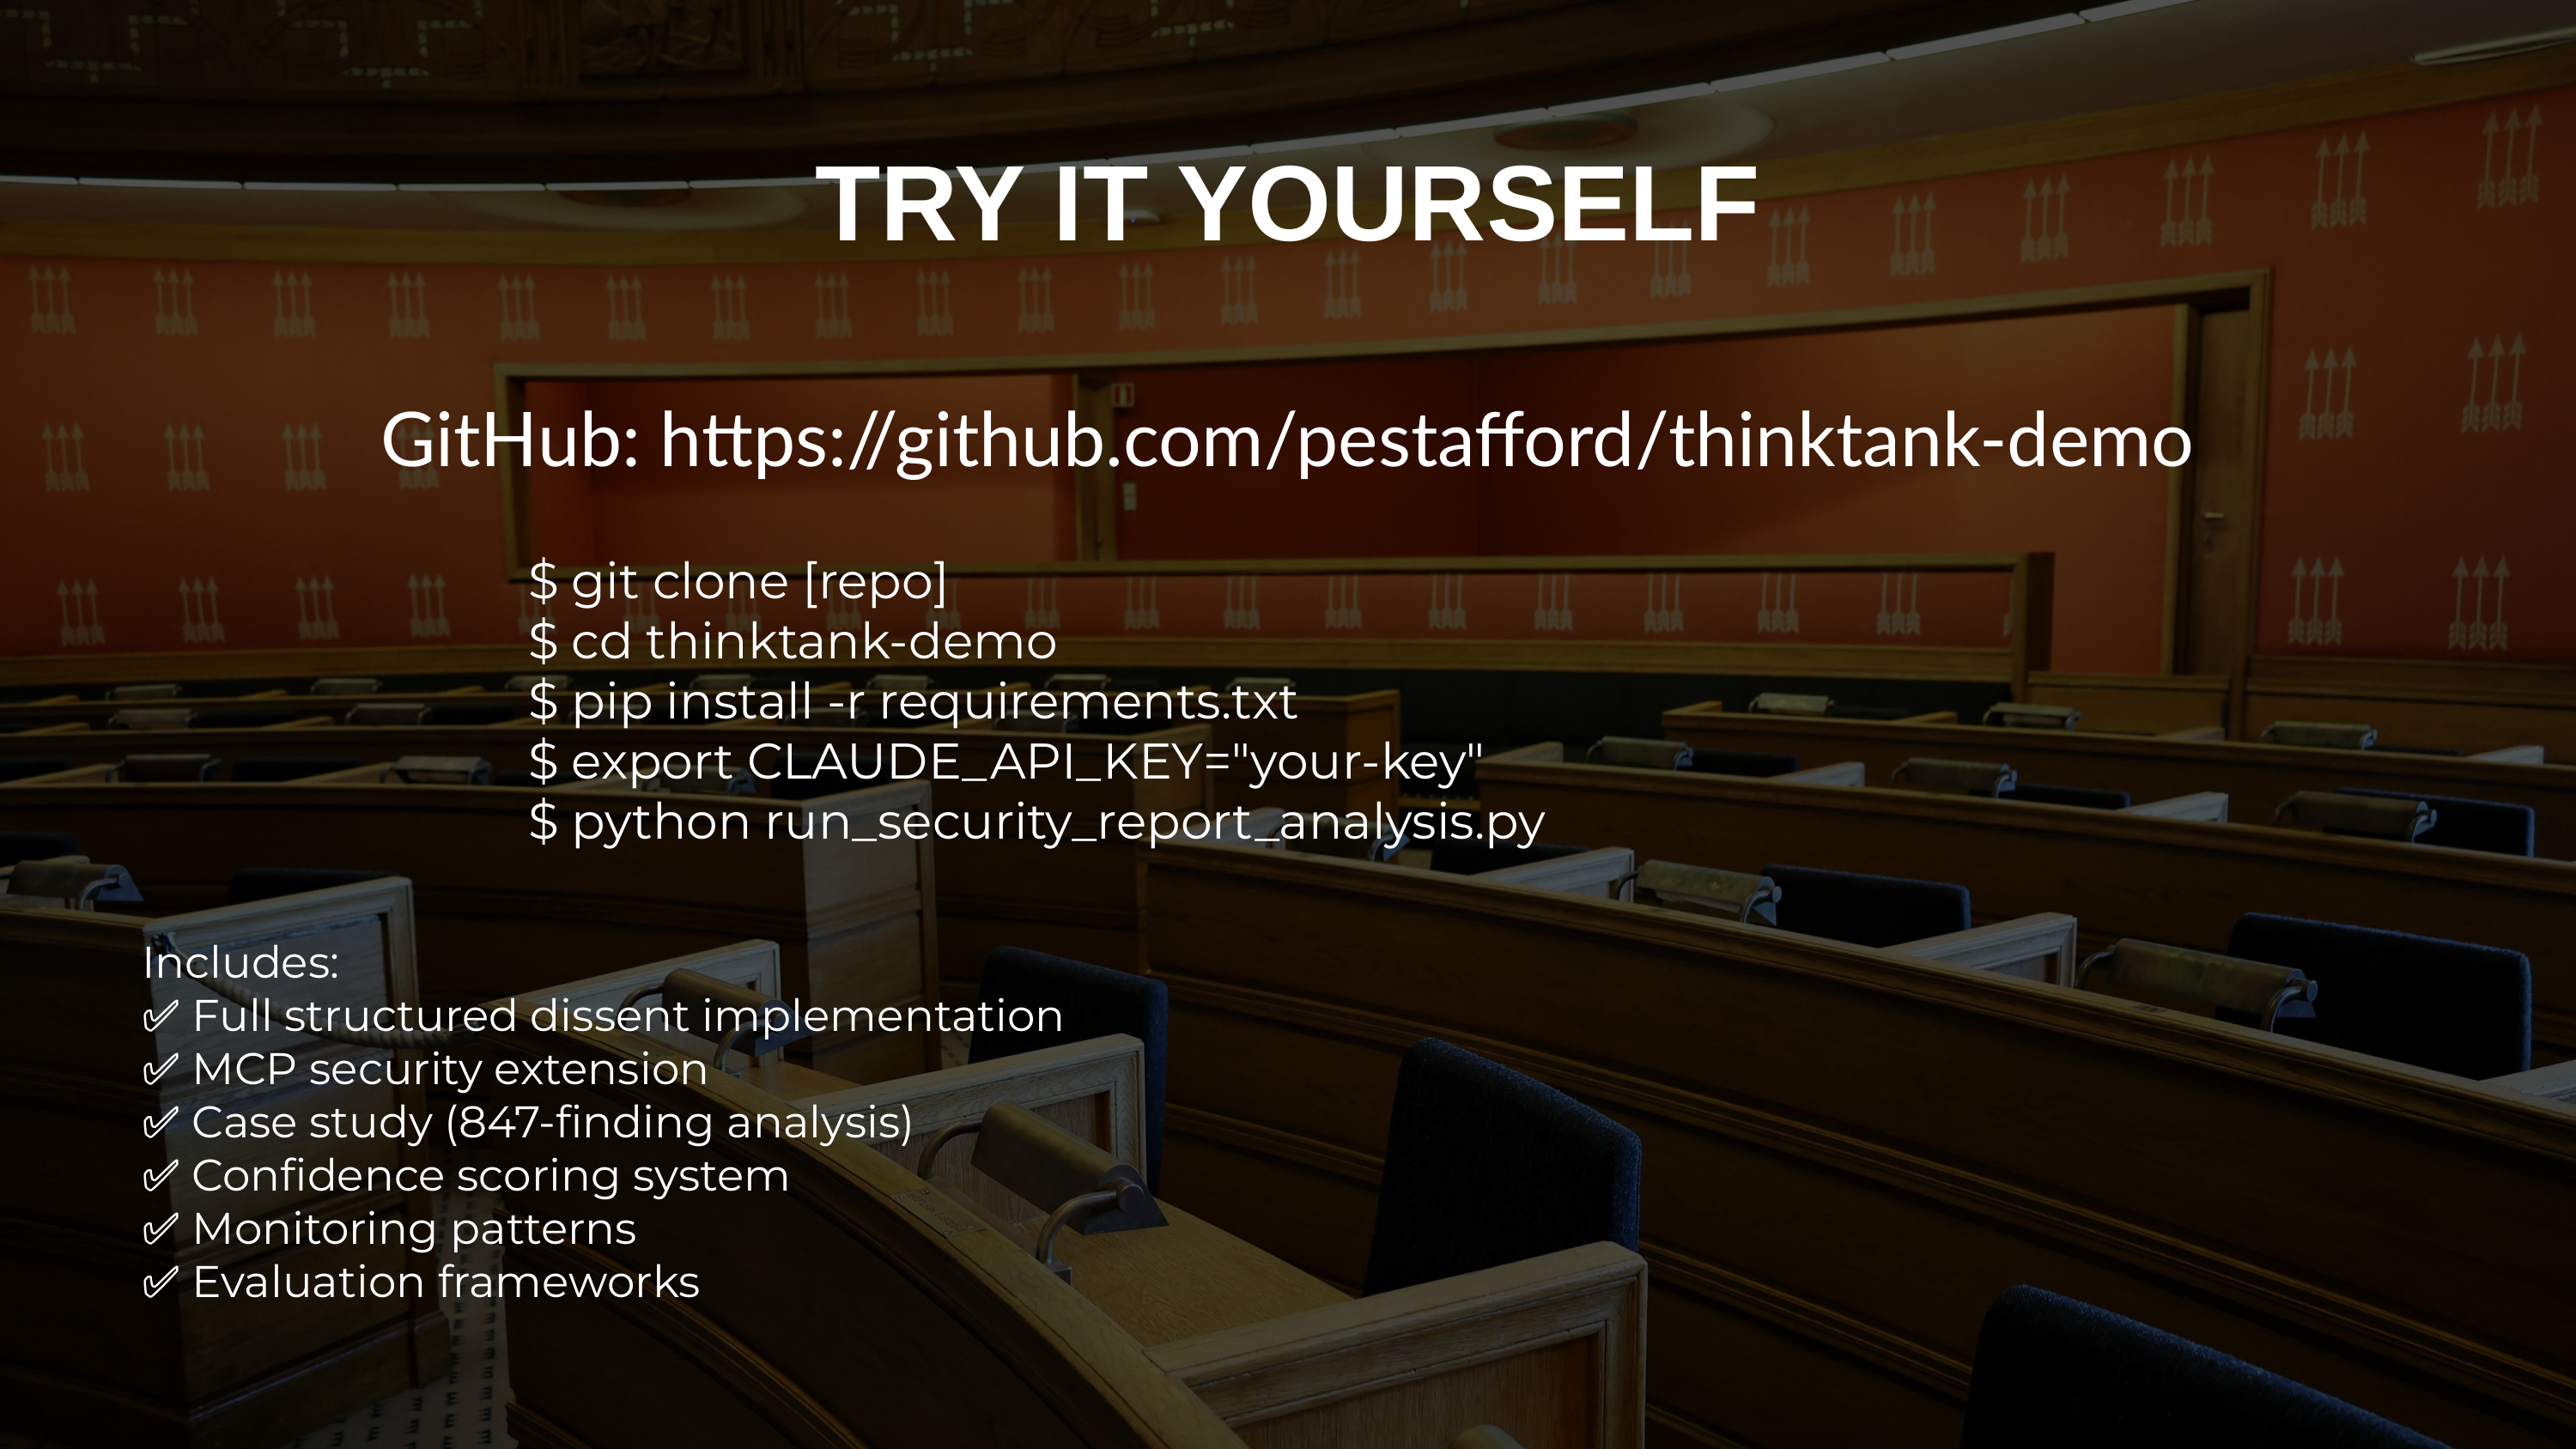

TRY IT YOURSELF
GitHub: https://github.com/pestafford/thinktank-demo
$ git clone [repo]
$ cd thinktank-demo
$ pip install -r requirements.txt
$ export CLAUDE_API_KEY="your-key"
$ python run_security_report_analysis.py
Includes:
✅ Full structured dissent implementation
✅ MCP security extension
✅ Case study (847-finding analysis)
✅ Confidence scoring system
✅ Monitoring patterns
✅ Evaluation frameworks